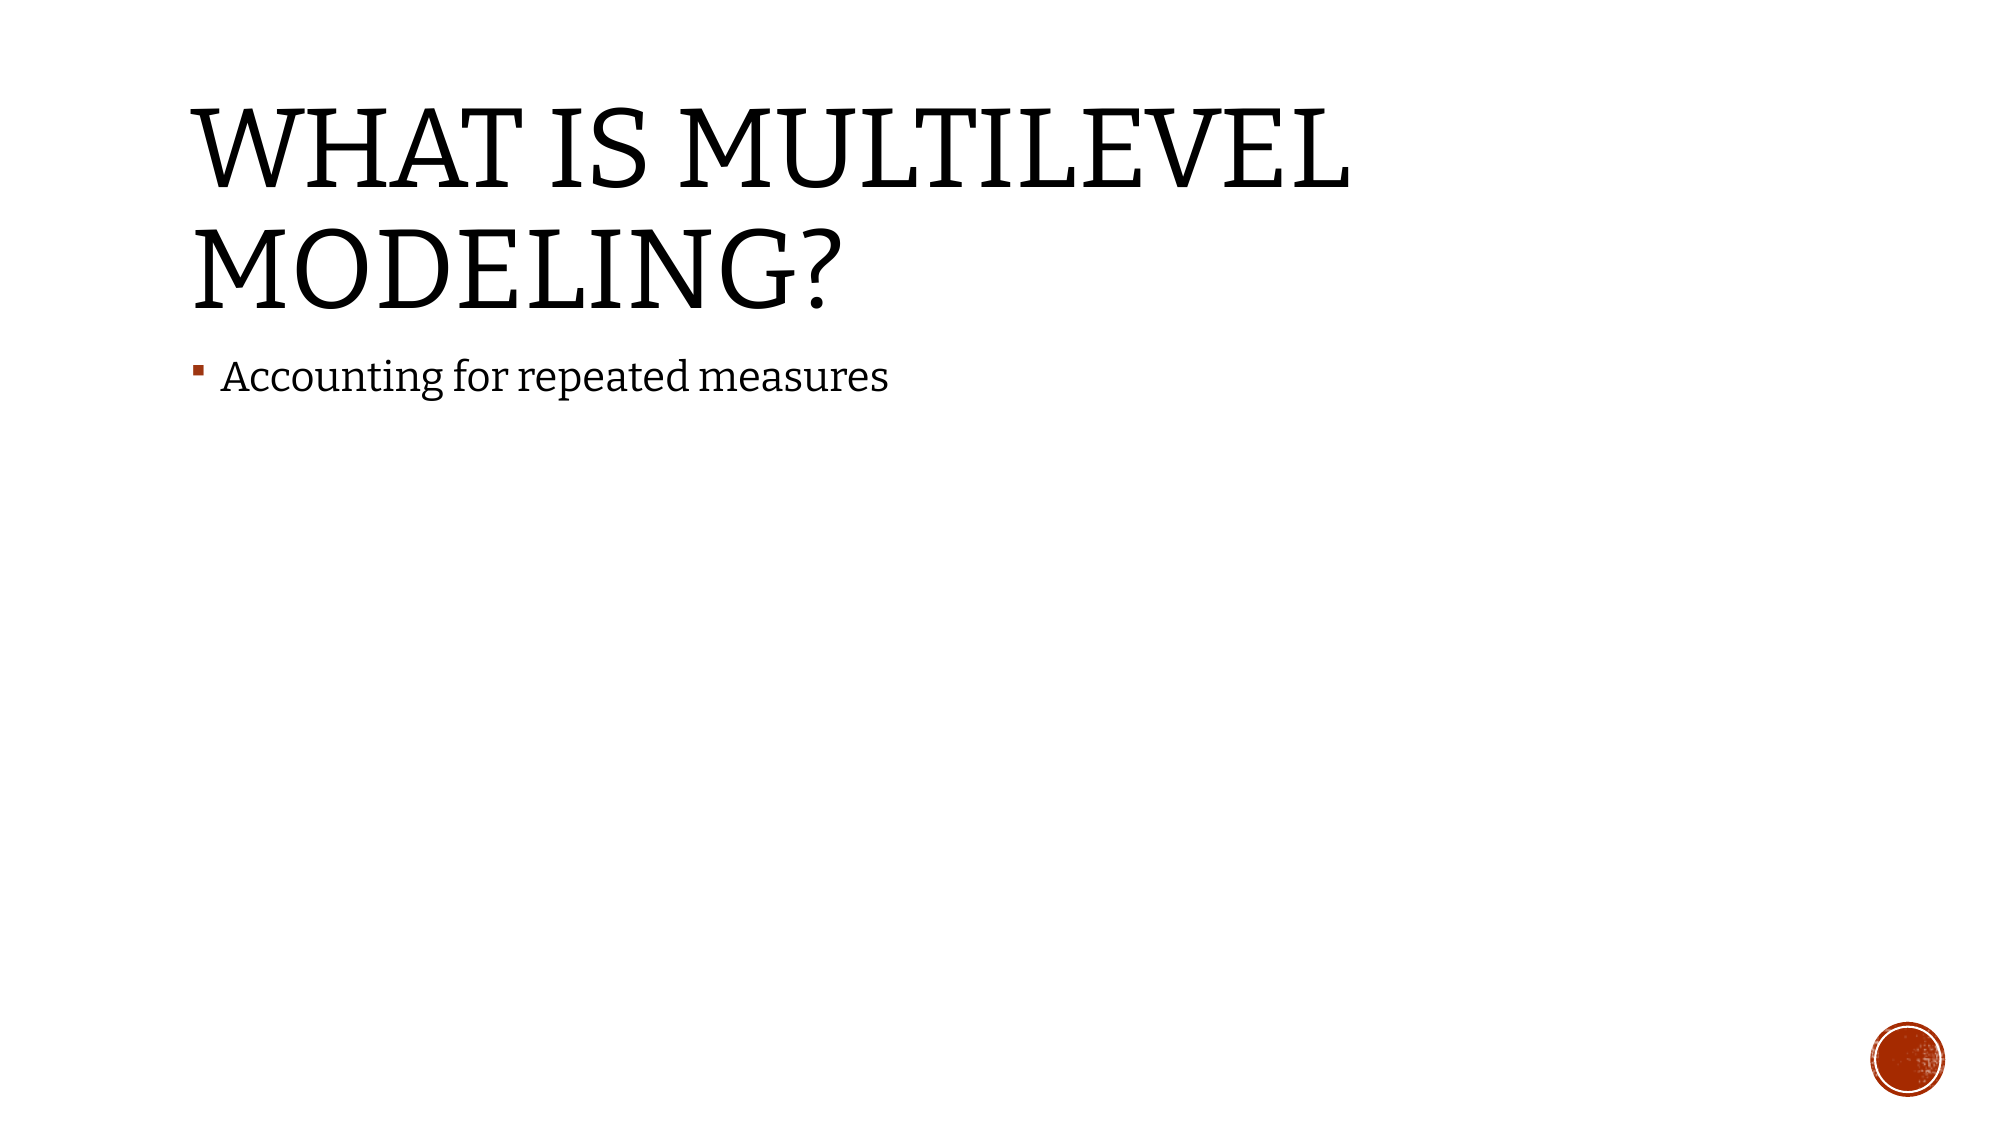

# What is multilevel modeling?
Accounting for repeated measures